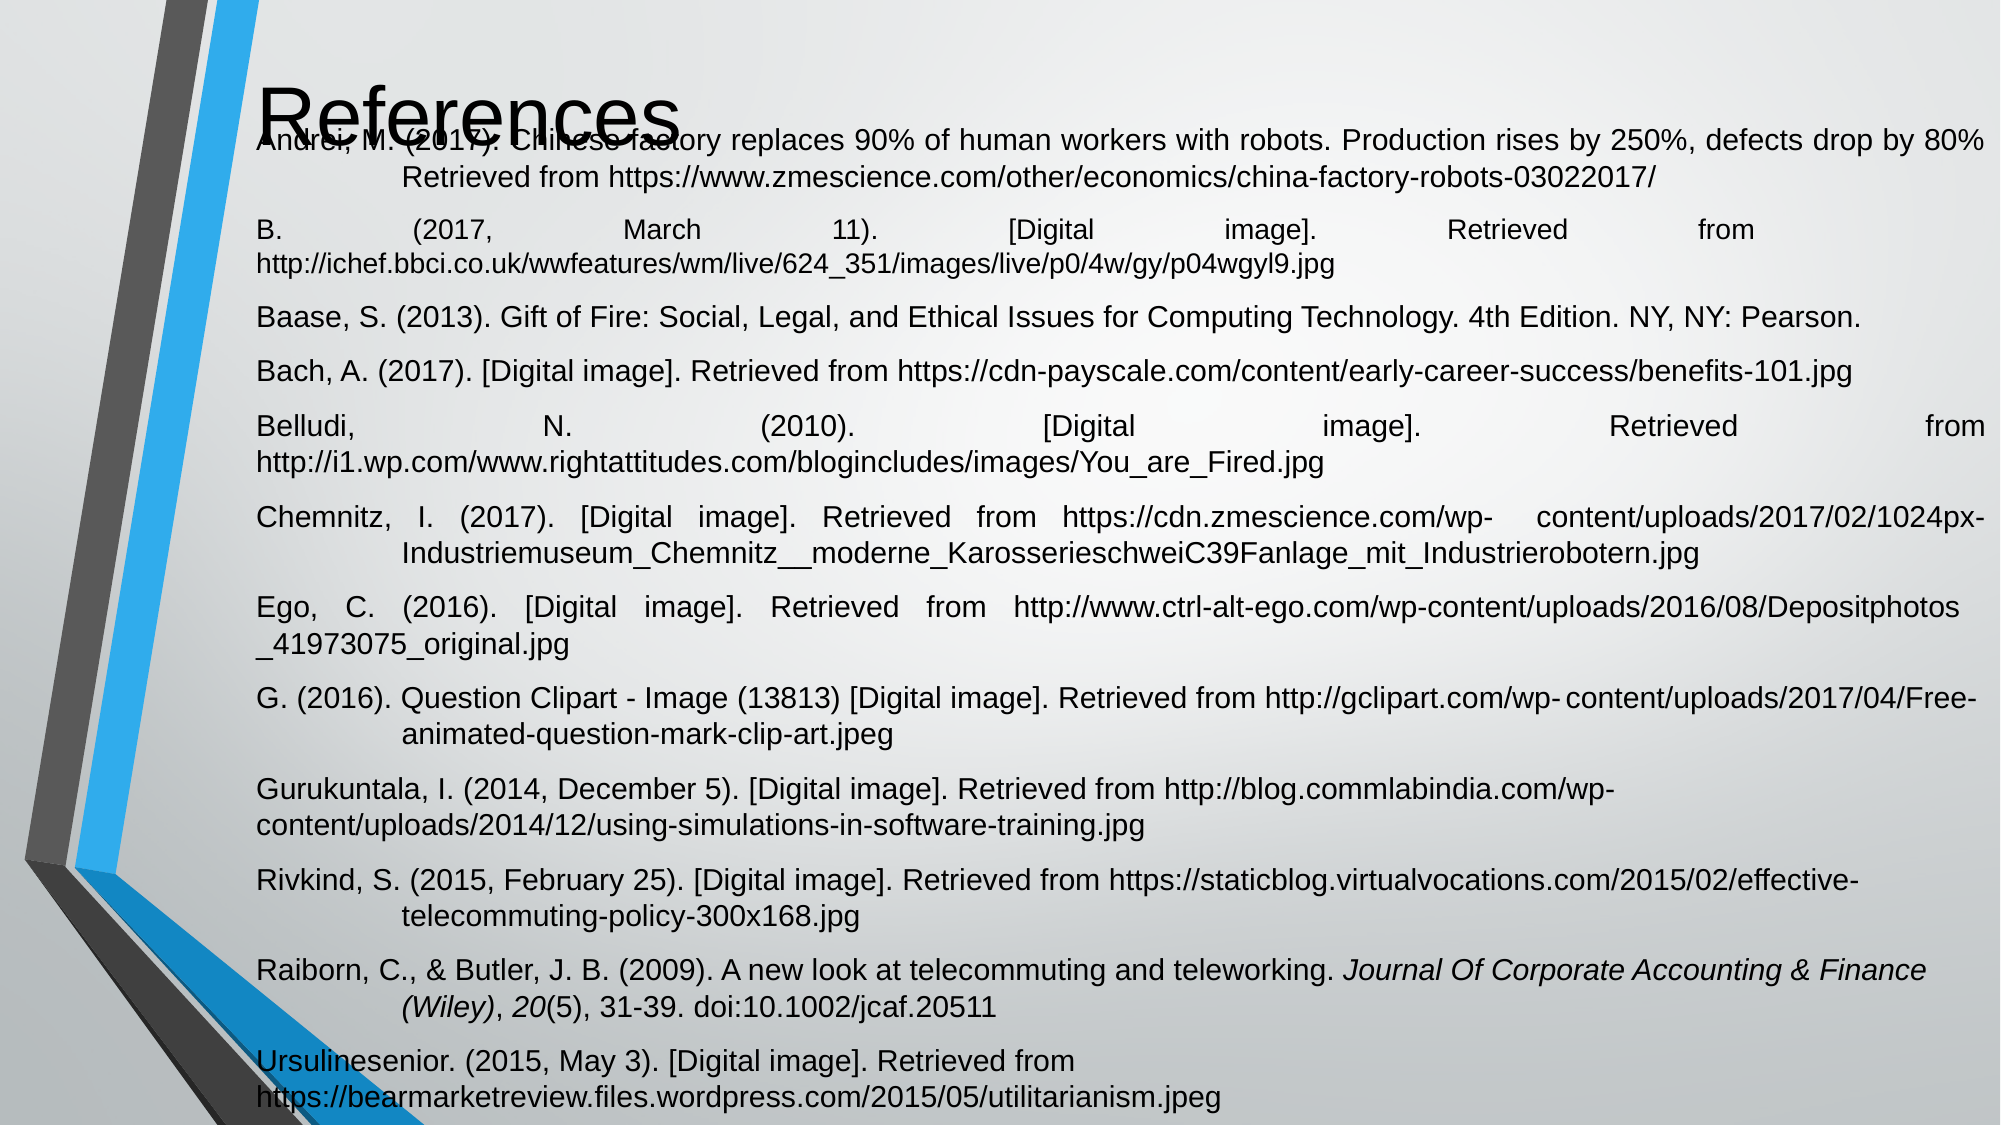

# References
Andrei, M. (2017). Chinese factory replaces 90% of human workers with robots. Production rises by 250%, defects drop by 80% 	Retrieved from https://www.zmescience.com/other/economics/china-factory-robots-03022017/
B. (2017, March 11). [Digital image]. Retrieved from																 http://ichef.bbci.co.uk/wwfeatures/wm/live/624_351/images/live/p0/4w/gy/p04wgyl9.jpg
Baase, S. (2013). Gift of Fire: Social, Legal, and Ethical Issues for Computing Technology. 4th Edition. NY, NY: Pearson.
Bach, A. (2017). [Digital image]. Retrieved from https://cdn-payscale.com/content/early-career-success/benefits-101.jpg
Belludi, N. (2010). [Digital image]. Retrieved from http://i1.wp.com/www.rightattitudes.com/blogincludes/images/You_are_Fired.jpg
Chemnitz, I. (2017). [Digital image]. Retrieved from https://cdn.zmescience.com/wp-	content/uploads/2017/02/1024px-	Industriemuseum_Chemnitz__moderne_KarosserieschweiC39Fanlage_mit_Industrierobotern.jpg
Ego, C. (2016). [Digital image]. Retrieved from http://www.ctrl-alt-ego.com/wp-content/uploads/2016/08/Depositphotos			_41973075_original.jpg
G. (2016). Question Clipart - Image (13813) [Digital image]. Retrieved from http://gclipart.com/wp-	content/uploads/2017/04/Free-	animated-question-mark-clip-art.jpeg
Gurukuntala, I. (2014, December 5). [Digital image]. Retrieved from http://blog.commlabindia.com/wp-	content/uploads/2014/12/using-simulations-in-software-training.jpg
Rivkind, S. (2015, February 25). [Digital image]. Retrieved from https://staticblog.virtualvocations.com/2015/02/effective-	telecommuting-policy-300x168.jpg
Raiborn, C., & Butler, J. B. (2009). A new look at telecommuting and teleworking. Journal Of Corporate Accounting & Finance 	(Wiley), 20(5), 31-39. doi:10.1002/jcaf.20511
Ursulinesenior. (2015, May 3). [Digital image]. Retrieved from 	https://bearmarketreview.files.wordpress.com/2015/05/utilitarianism.jpeg